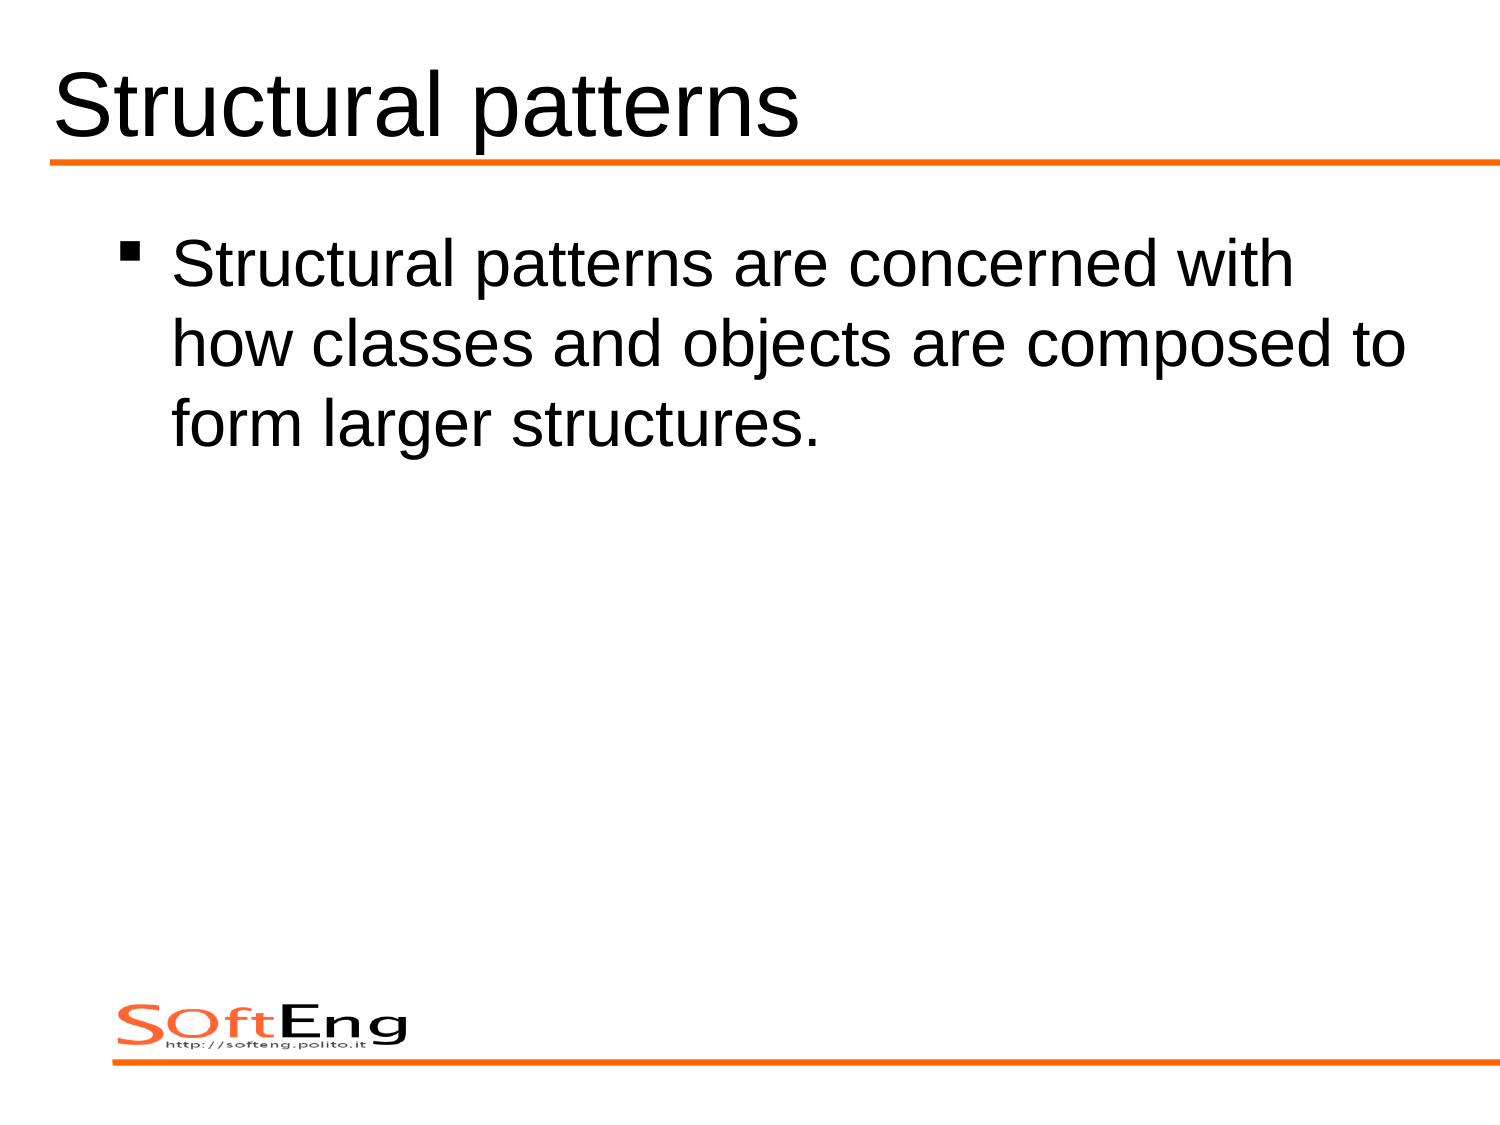

# Structural patterns
Structural patterns are concerned with how classes and objects are composed to form larger structures.